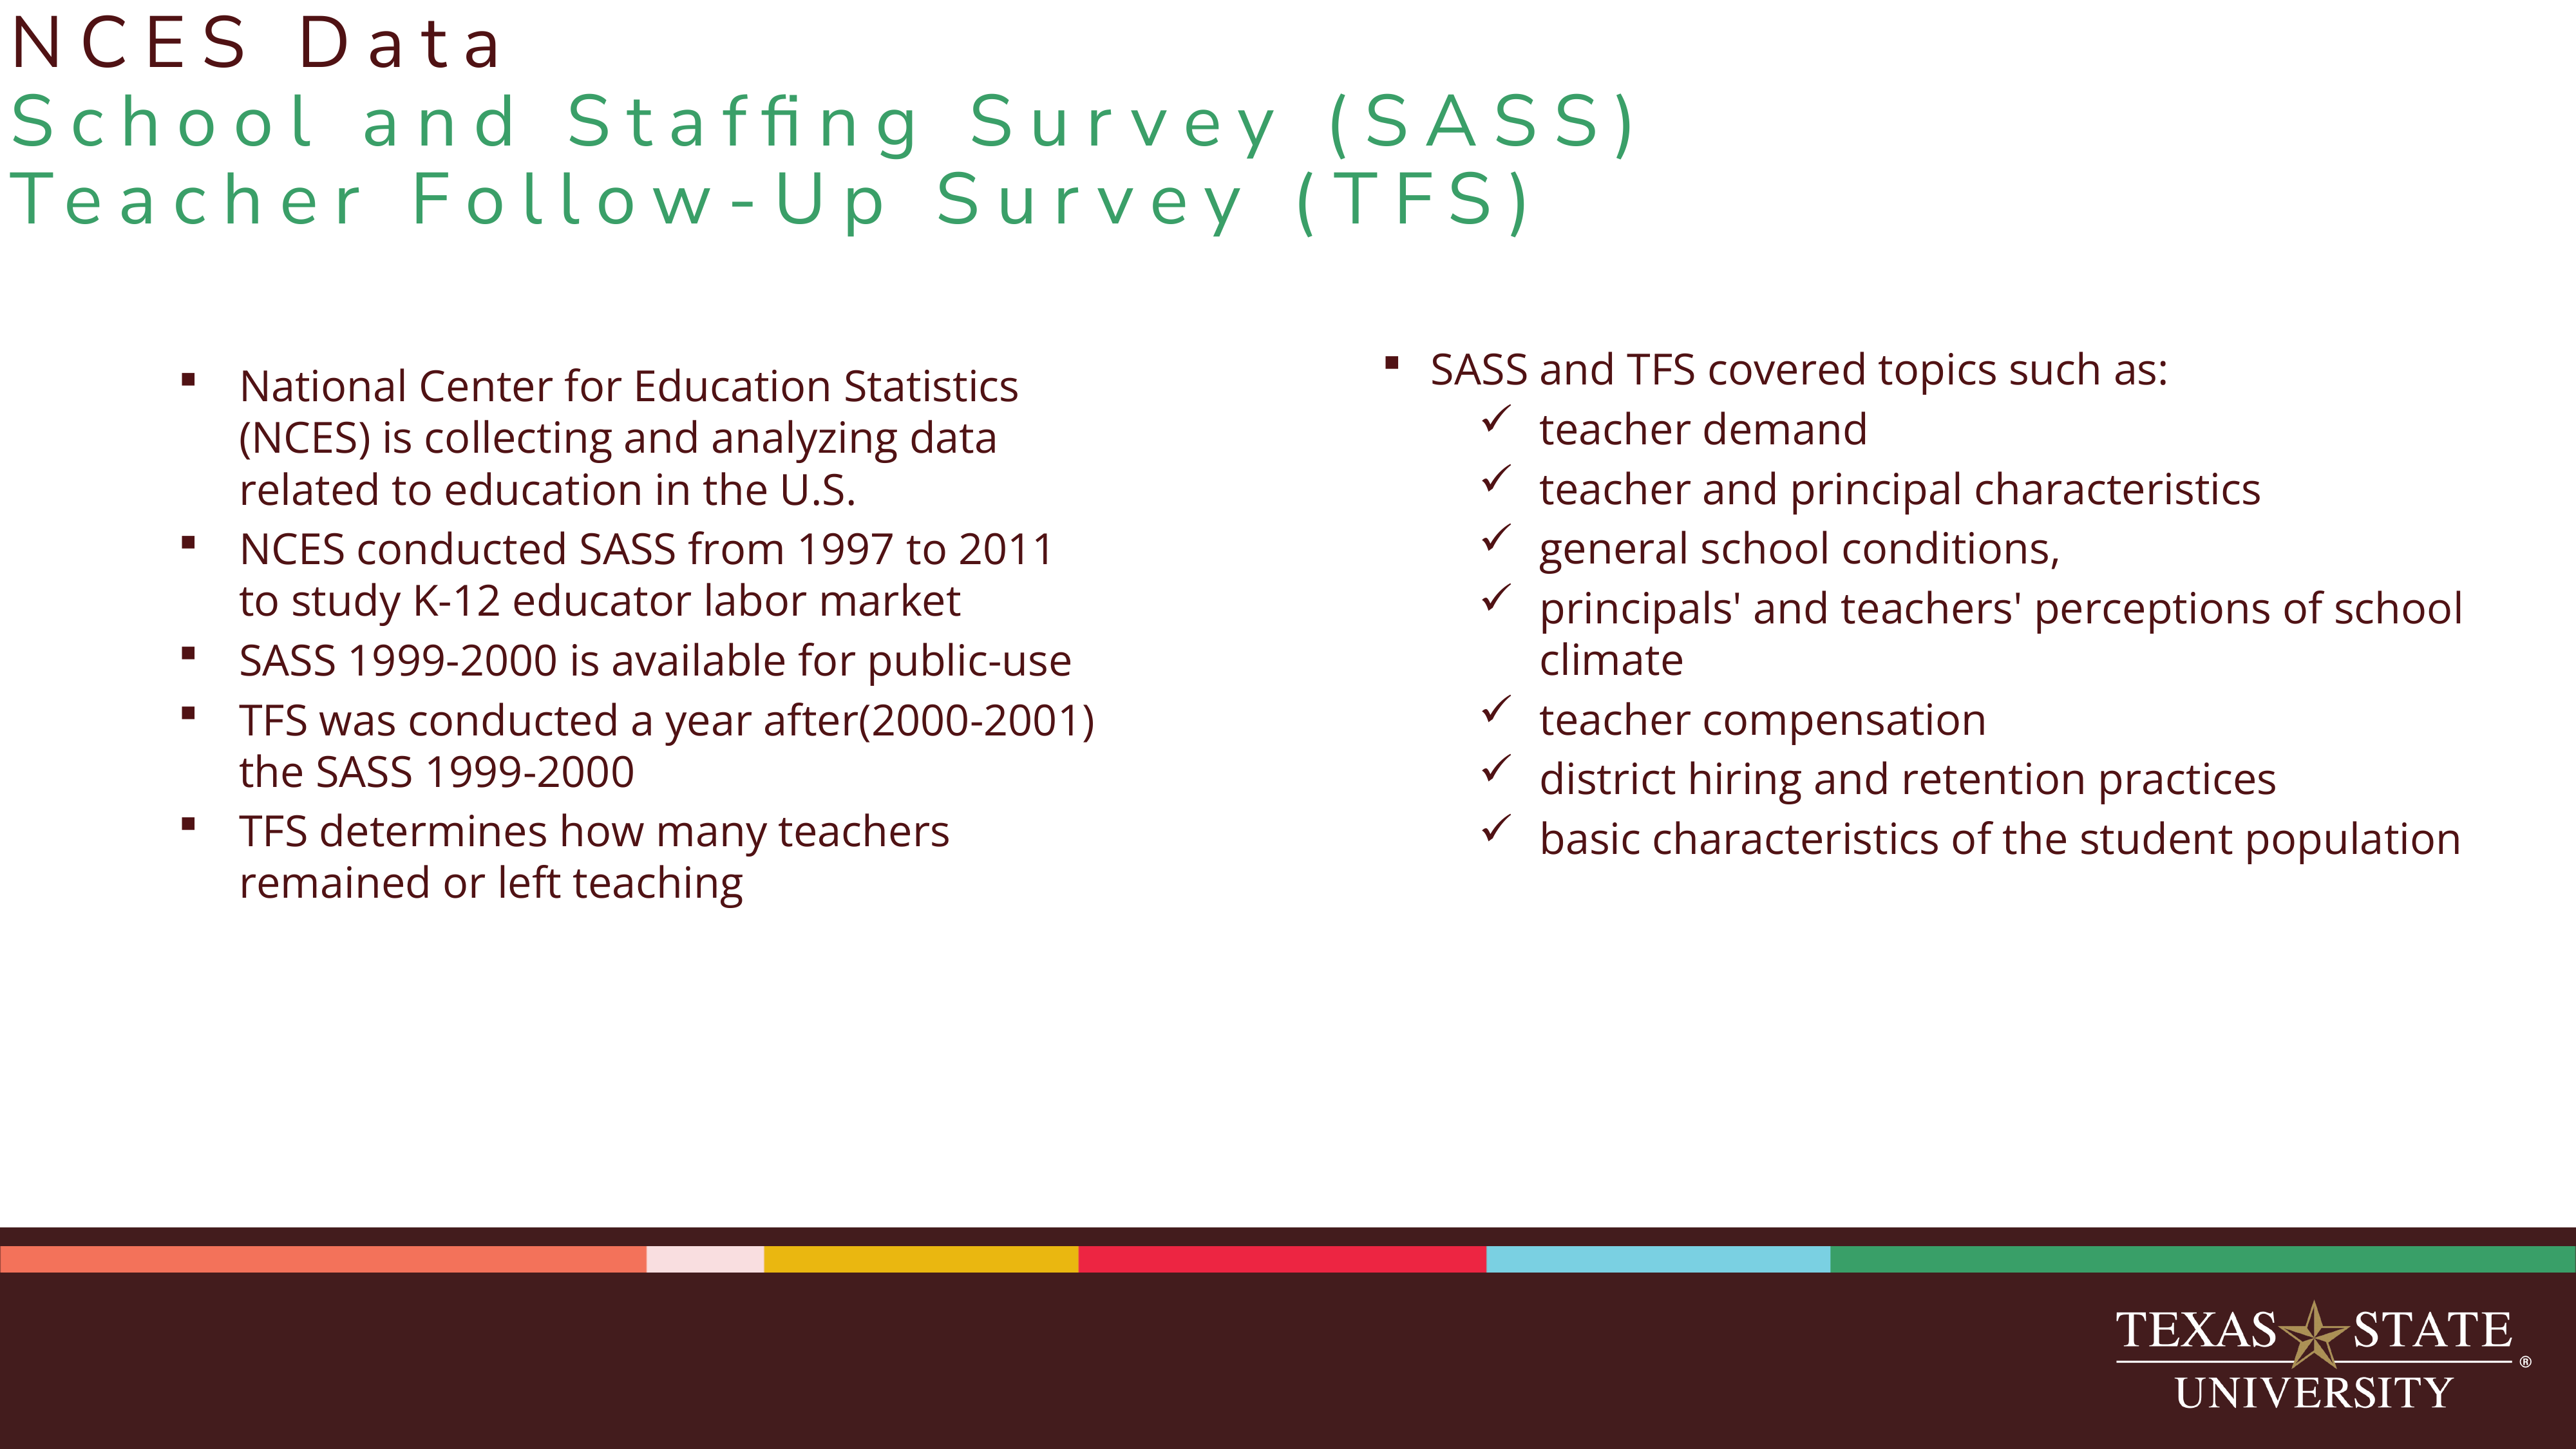

NCES Data
School and Staffing Survey (SASS)
Teacher Follow-Up Survey (TFS)
SASS and TFS covered topics such as:
teacher demand
teacher and principal characteristics
general school conditions,
principals' and teachers' perceptions of school climate
teacher compensation
district hiring and retention practices
basic characteristics of the student population
National Center for Education Statistics (NCES) is collecting and analyzing data related to education in the U.S.
NCES conducted SASS from 1997 to 2011 to study K-12 educator labor market
SASS 1999-2000 is available for public-use
TFS was conducted a year after(2000-2001) the SASS 1999-2000
TFS determines how many teachers remained or left teaching